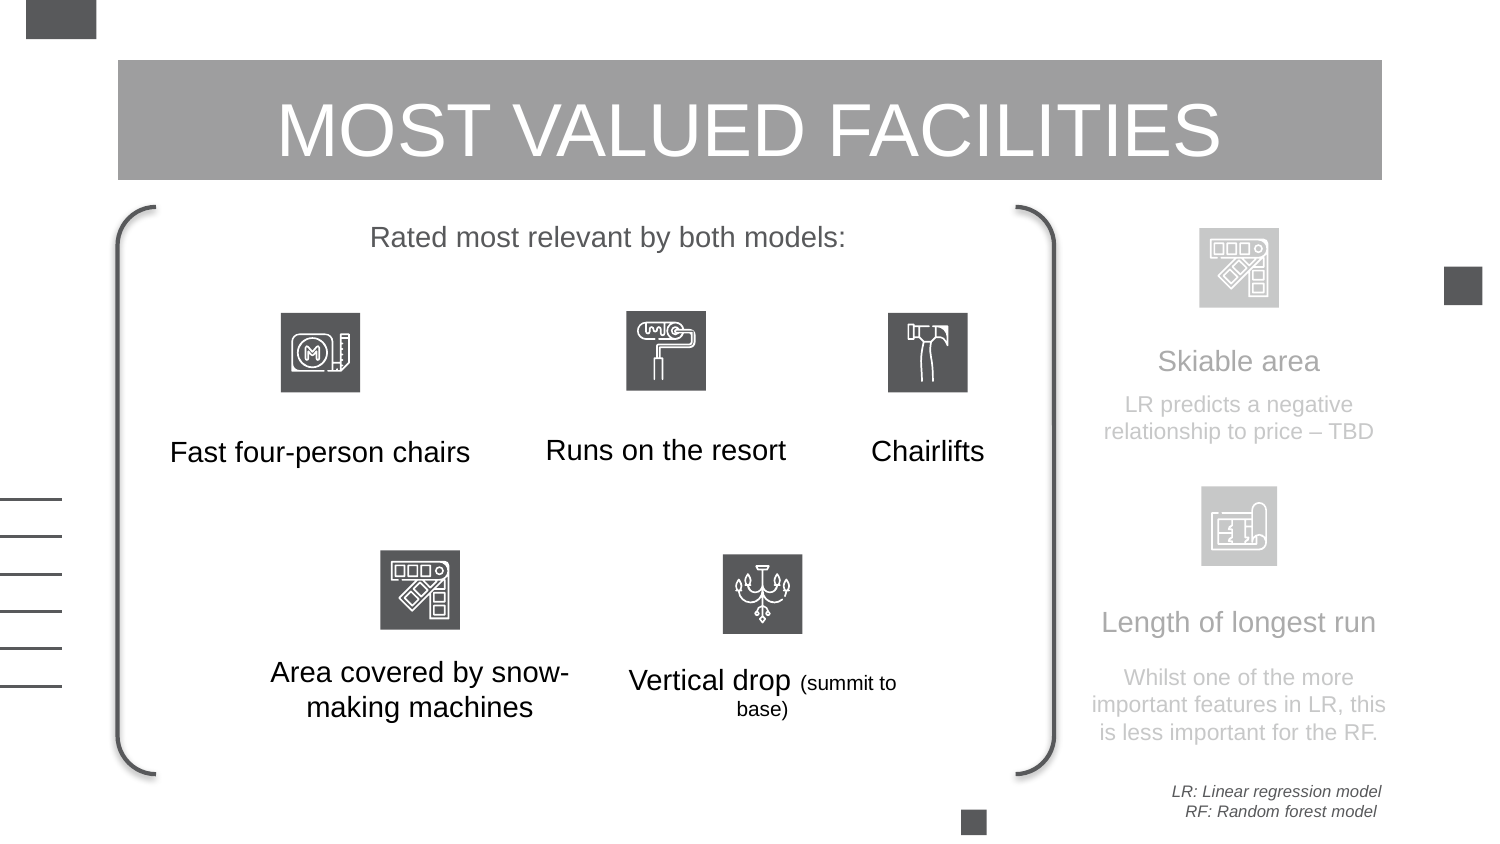

# MOST VALUED FACILITIES

Rated most relevant by both models:

Skiable area

LR predicts a negative relationship to price – TBD
Runs on the resort
Chairlifts
Fast four-person chairs

Length of longest run
Whilst one of the more important features in LR, this is less important for the RF.
Area covered by snow-making machines
Vertical drop (summit to base)
LR: Linear regression model
RF: Random forest model